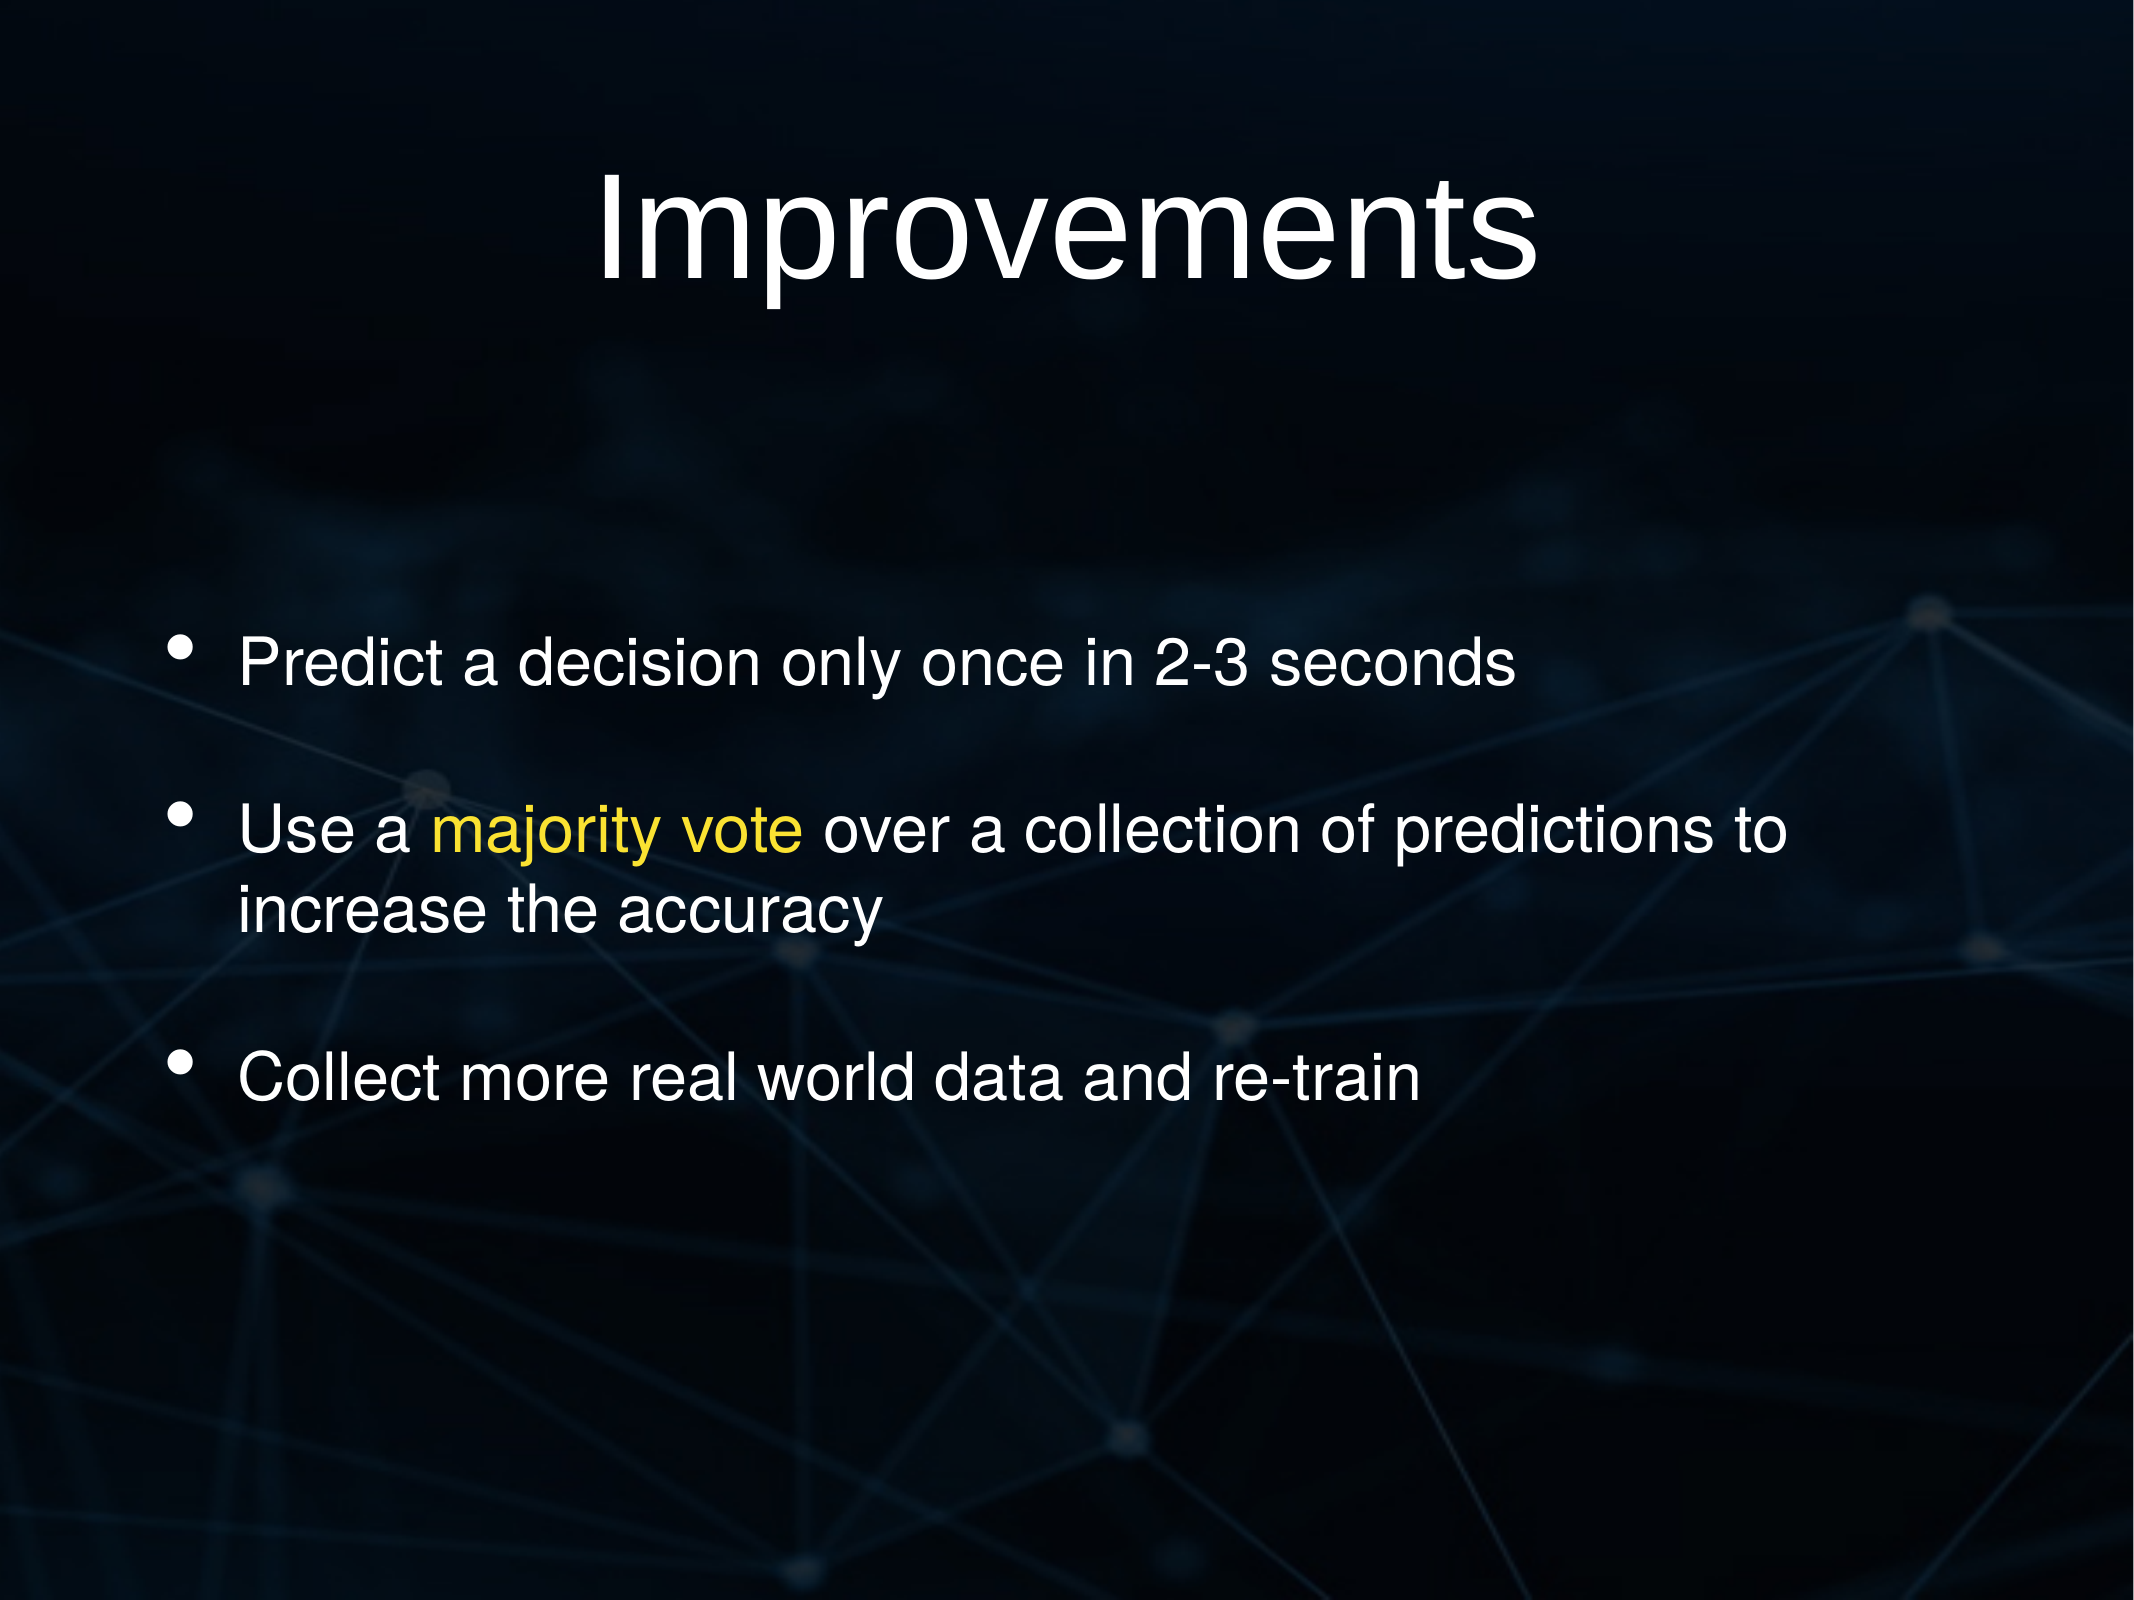

# Improvements
Predict a decision only once in 2-3 seconds
Use a majority vote over a collection of predictions to increase the accuracy
Collect more real world data and re-train